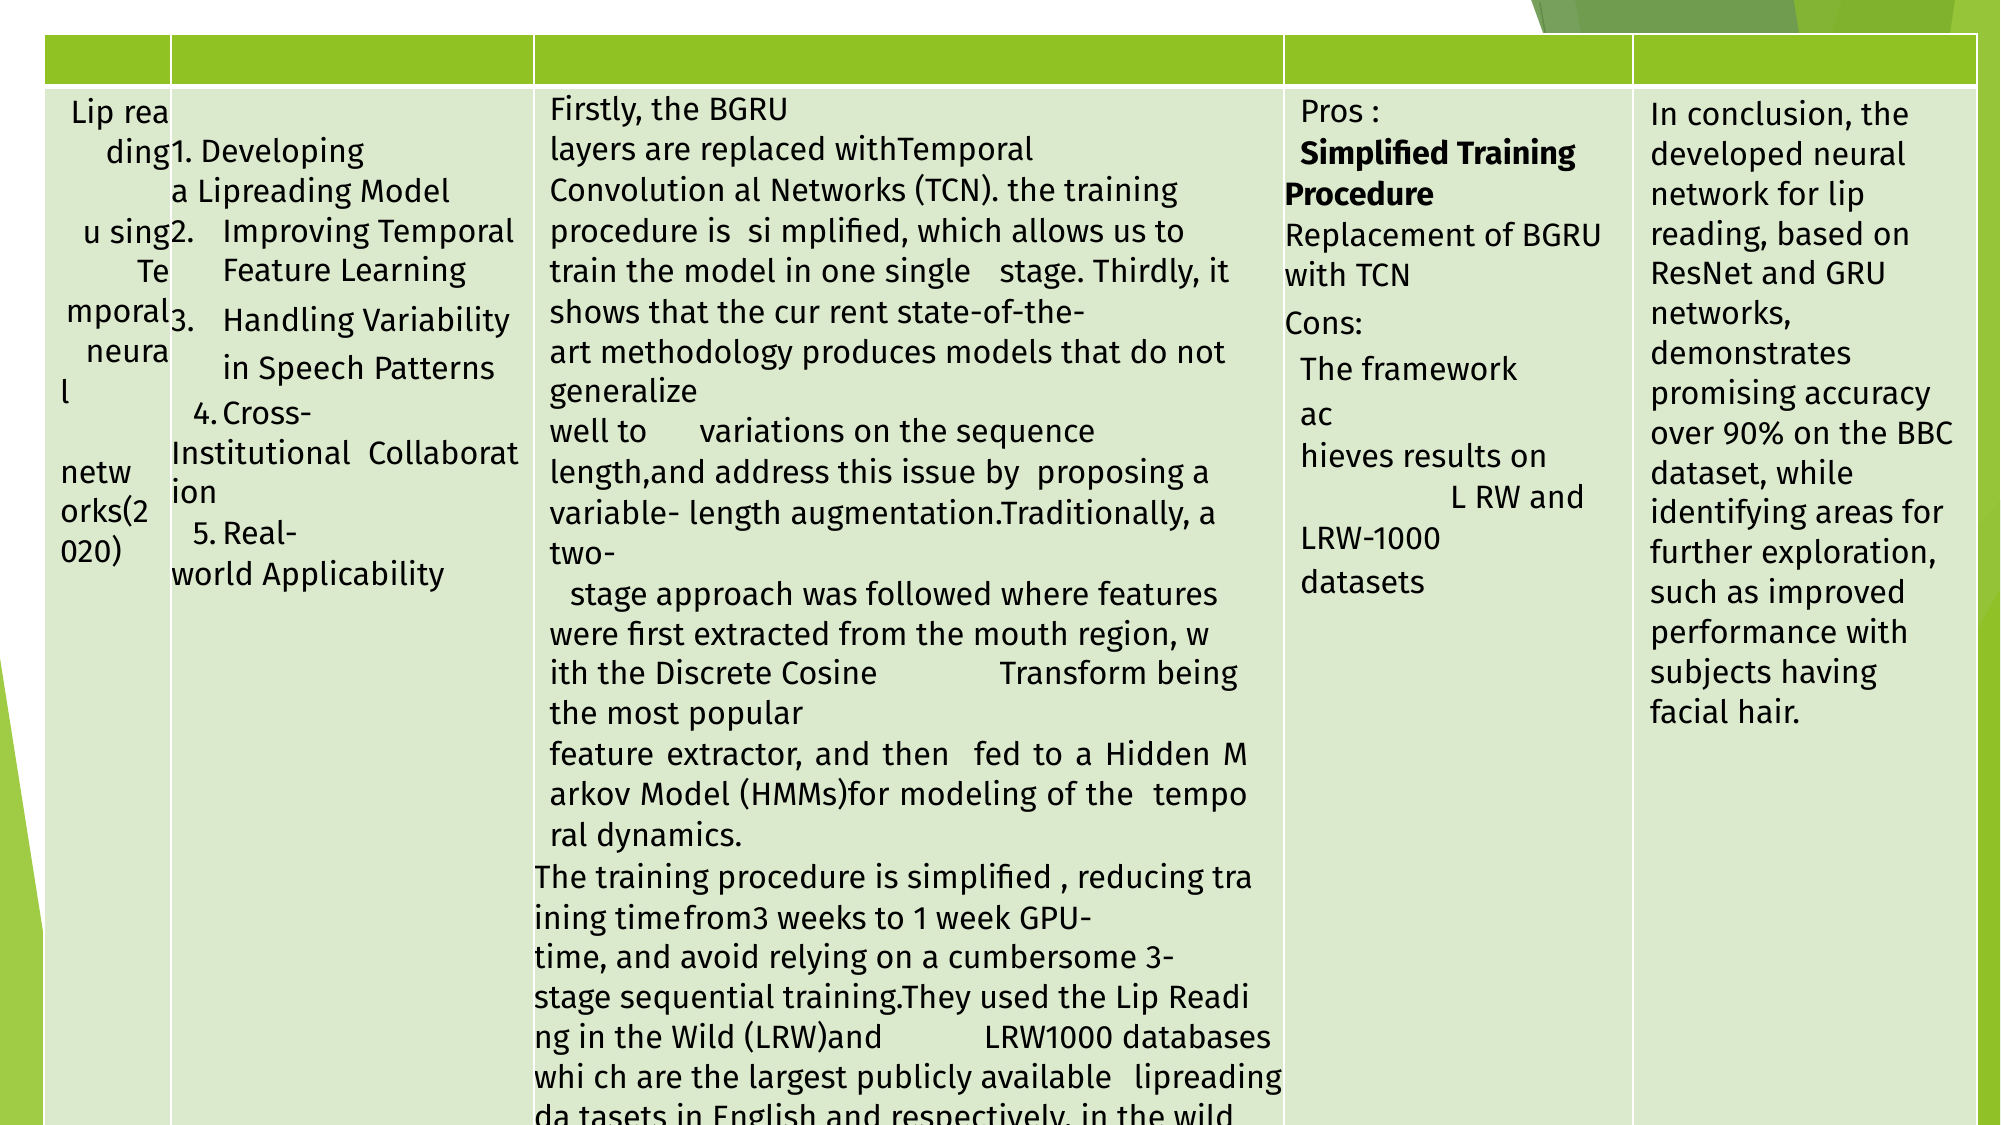

|  |  |  |  |  |
| --- | --- | --- | --- | --- |
| Lip rea ding u sing Te mporal neura l netw orks(2 020) | Developing a Lipreading Model Improving Temporal Feature Learning Handling Variability in Speech Patterns Cross- Institutional Collaborat ion Real- world Applicability | Firstly, the BGRU layers are replaced withTemporal Convolution al Networks (TCN). the training procedure is si mplified, which allows us to train the model in one single stage. Thirdly, it shows that the cur rent state-of-the- art methodology produces models that do not generalize well to variations on the sequence length,and address this issue by proposing a variable- length augmentation.Traditionally, a two- stage approach was followed where features were first extracted from the mouth region, w ith the Discrete Cosine Transform being the most popular feature extractor, and then fed to a Hidden M arkov Model (HMMs)for modeling of the tempo ral dynamics. The training procedure is simplified , reducing tra ining time from3 weeks to 1 week GPU- time, and avoid relying on a cumbersome 3- stage sequential training.They used the Lip Readi ng in the Wild (LRW)and LRW1000 databases whi ch are the largest publicly available lipreading da tasets in English and respectively, in the wild | Pros : Simplified Training Procedure Replacement of BGRU with TCN Cons: The framework ac hieves results on L RW and LRW-1000 datasets | In conclusion, the developed neural network for lip reading, based on ResNet and GRU networks, demonstrates promising accuracy over 90% on the BBC dataset, while identifying areas for further exploration, such as improved performance with subjects having facial hair. |